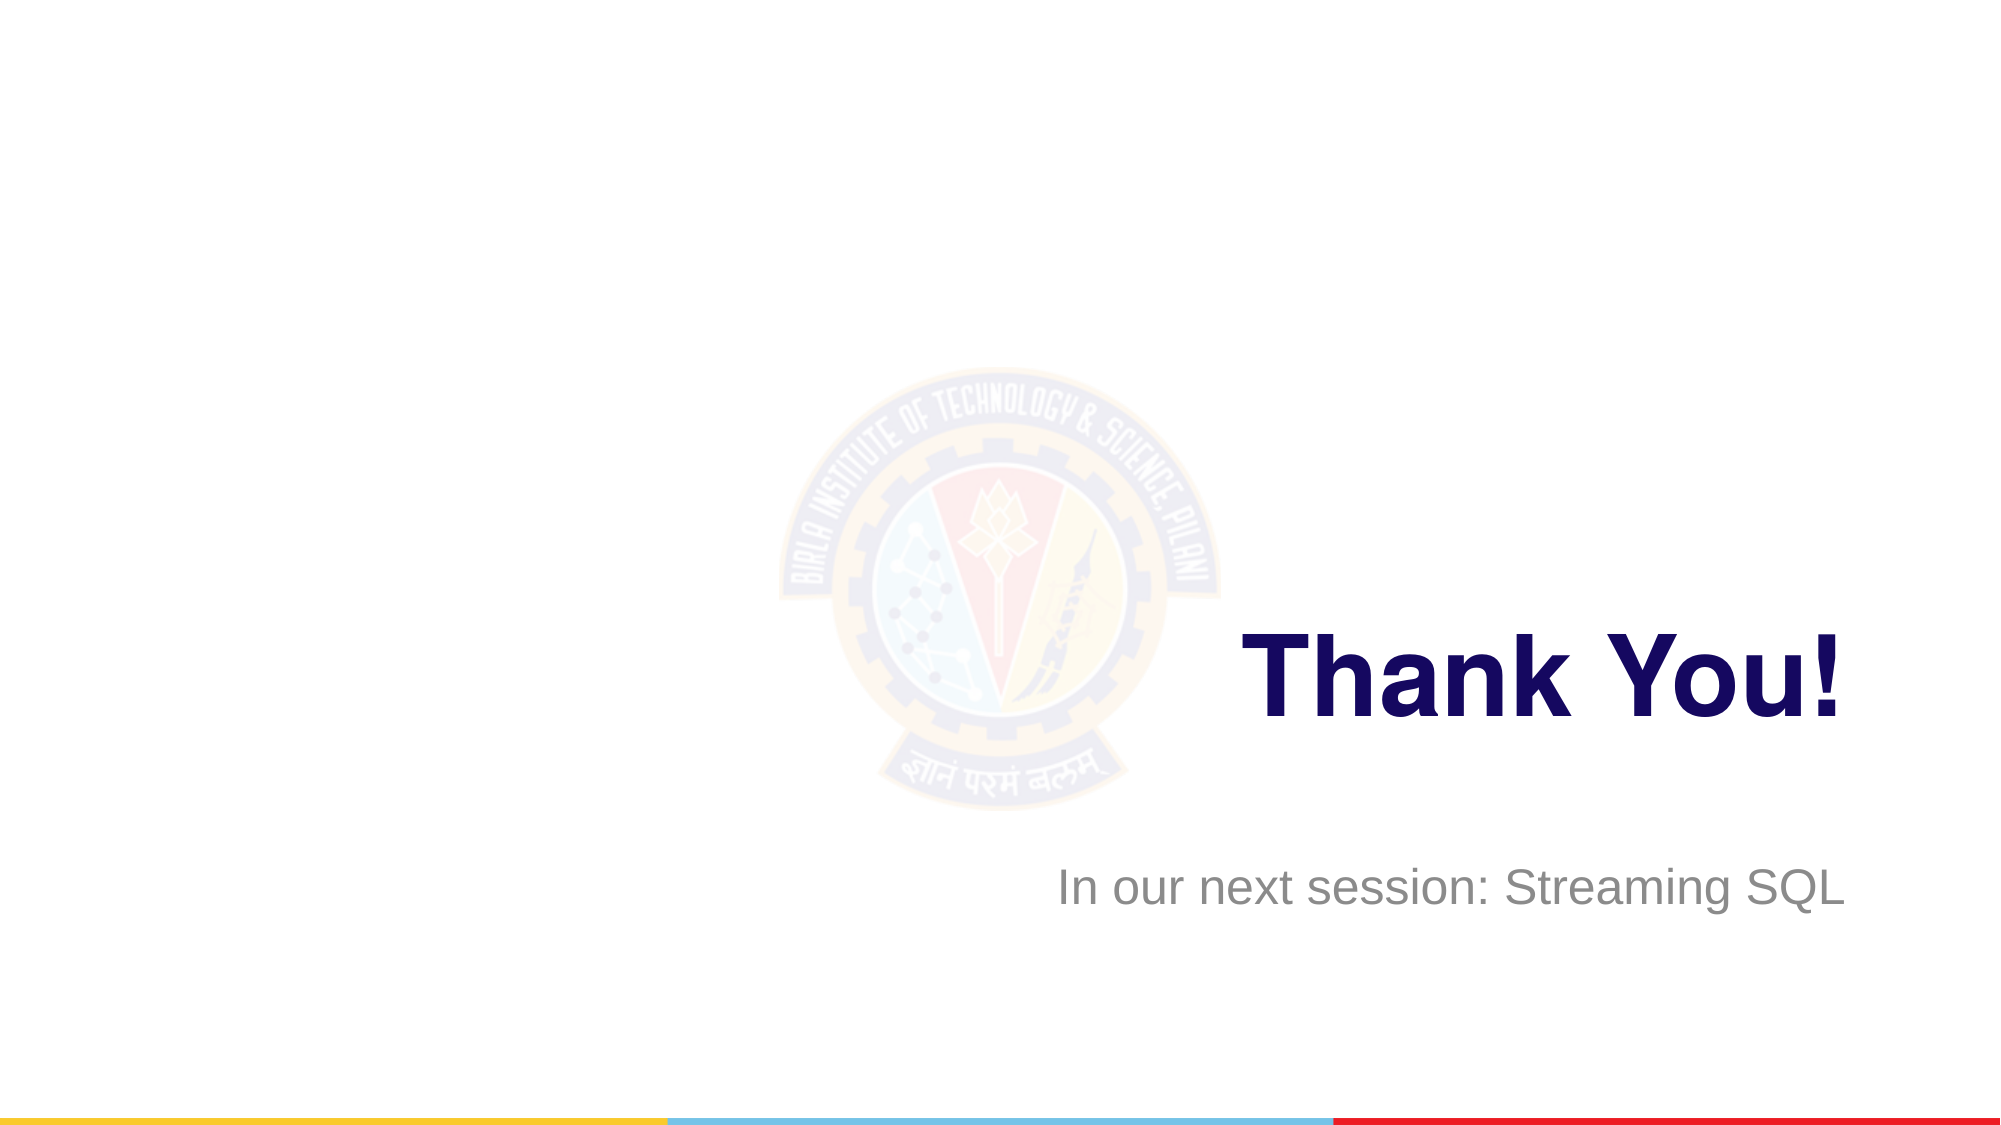

# Thank You!
In our next session: Streaming SQL